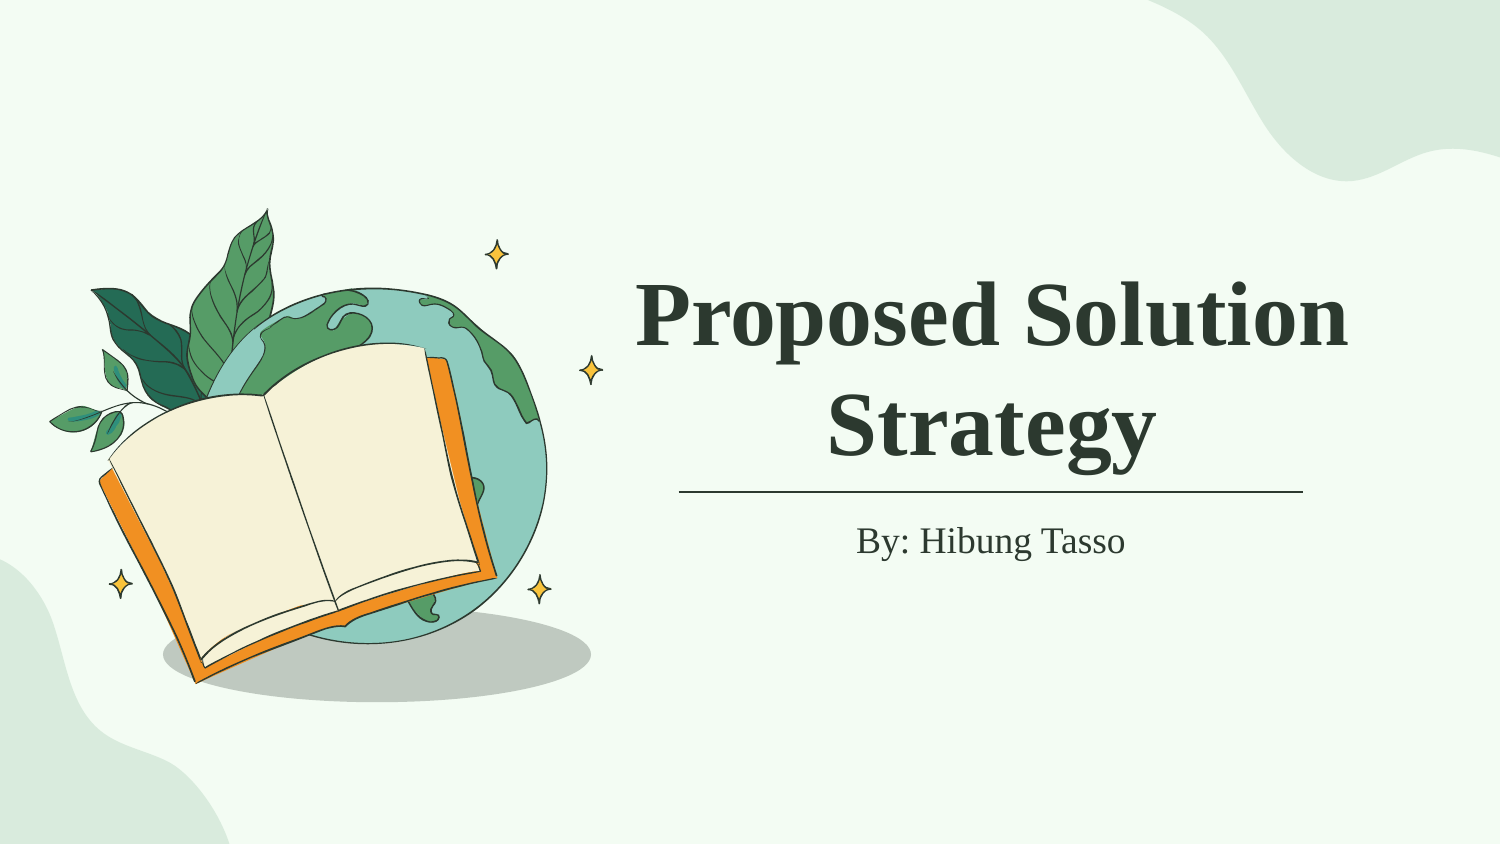

# Proposed Solution Strategy
By: Hibung Tasso